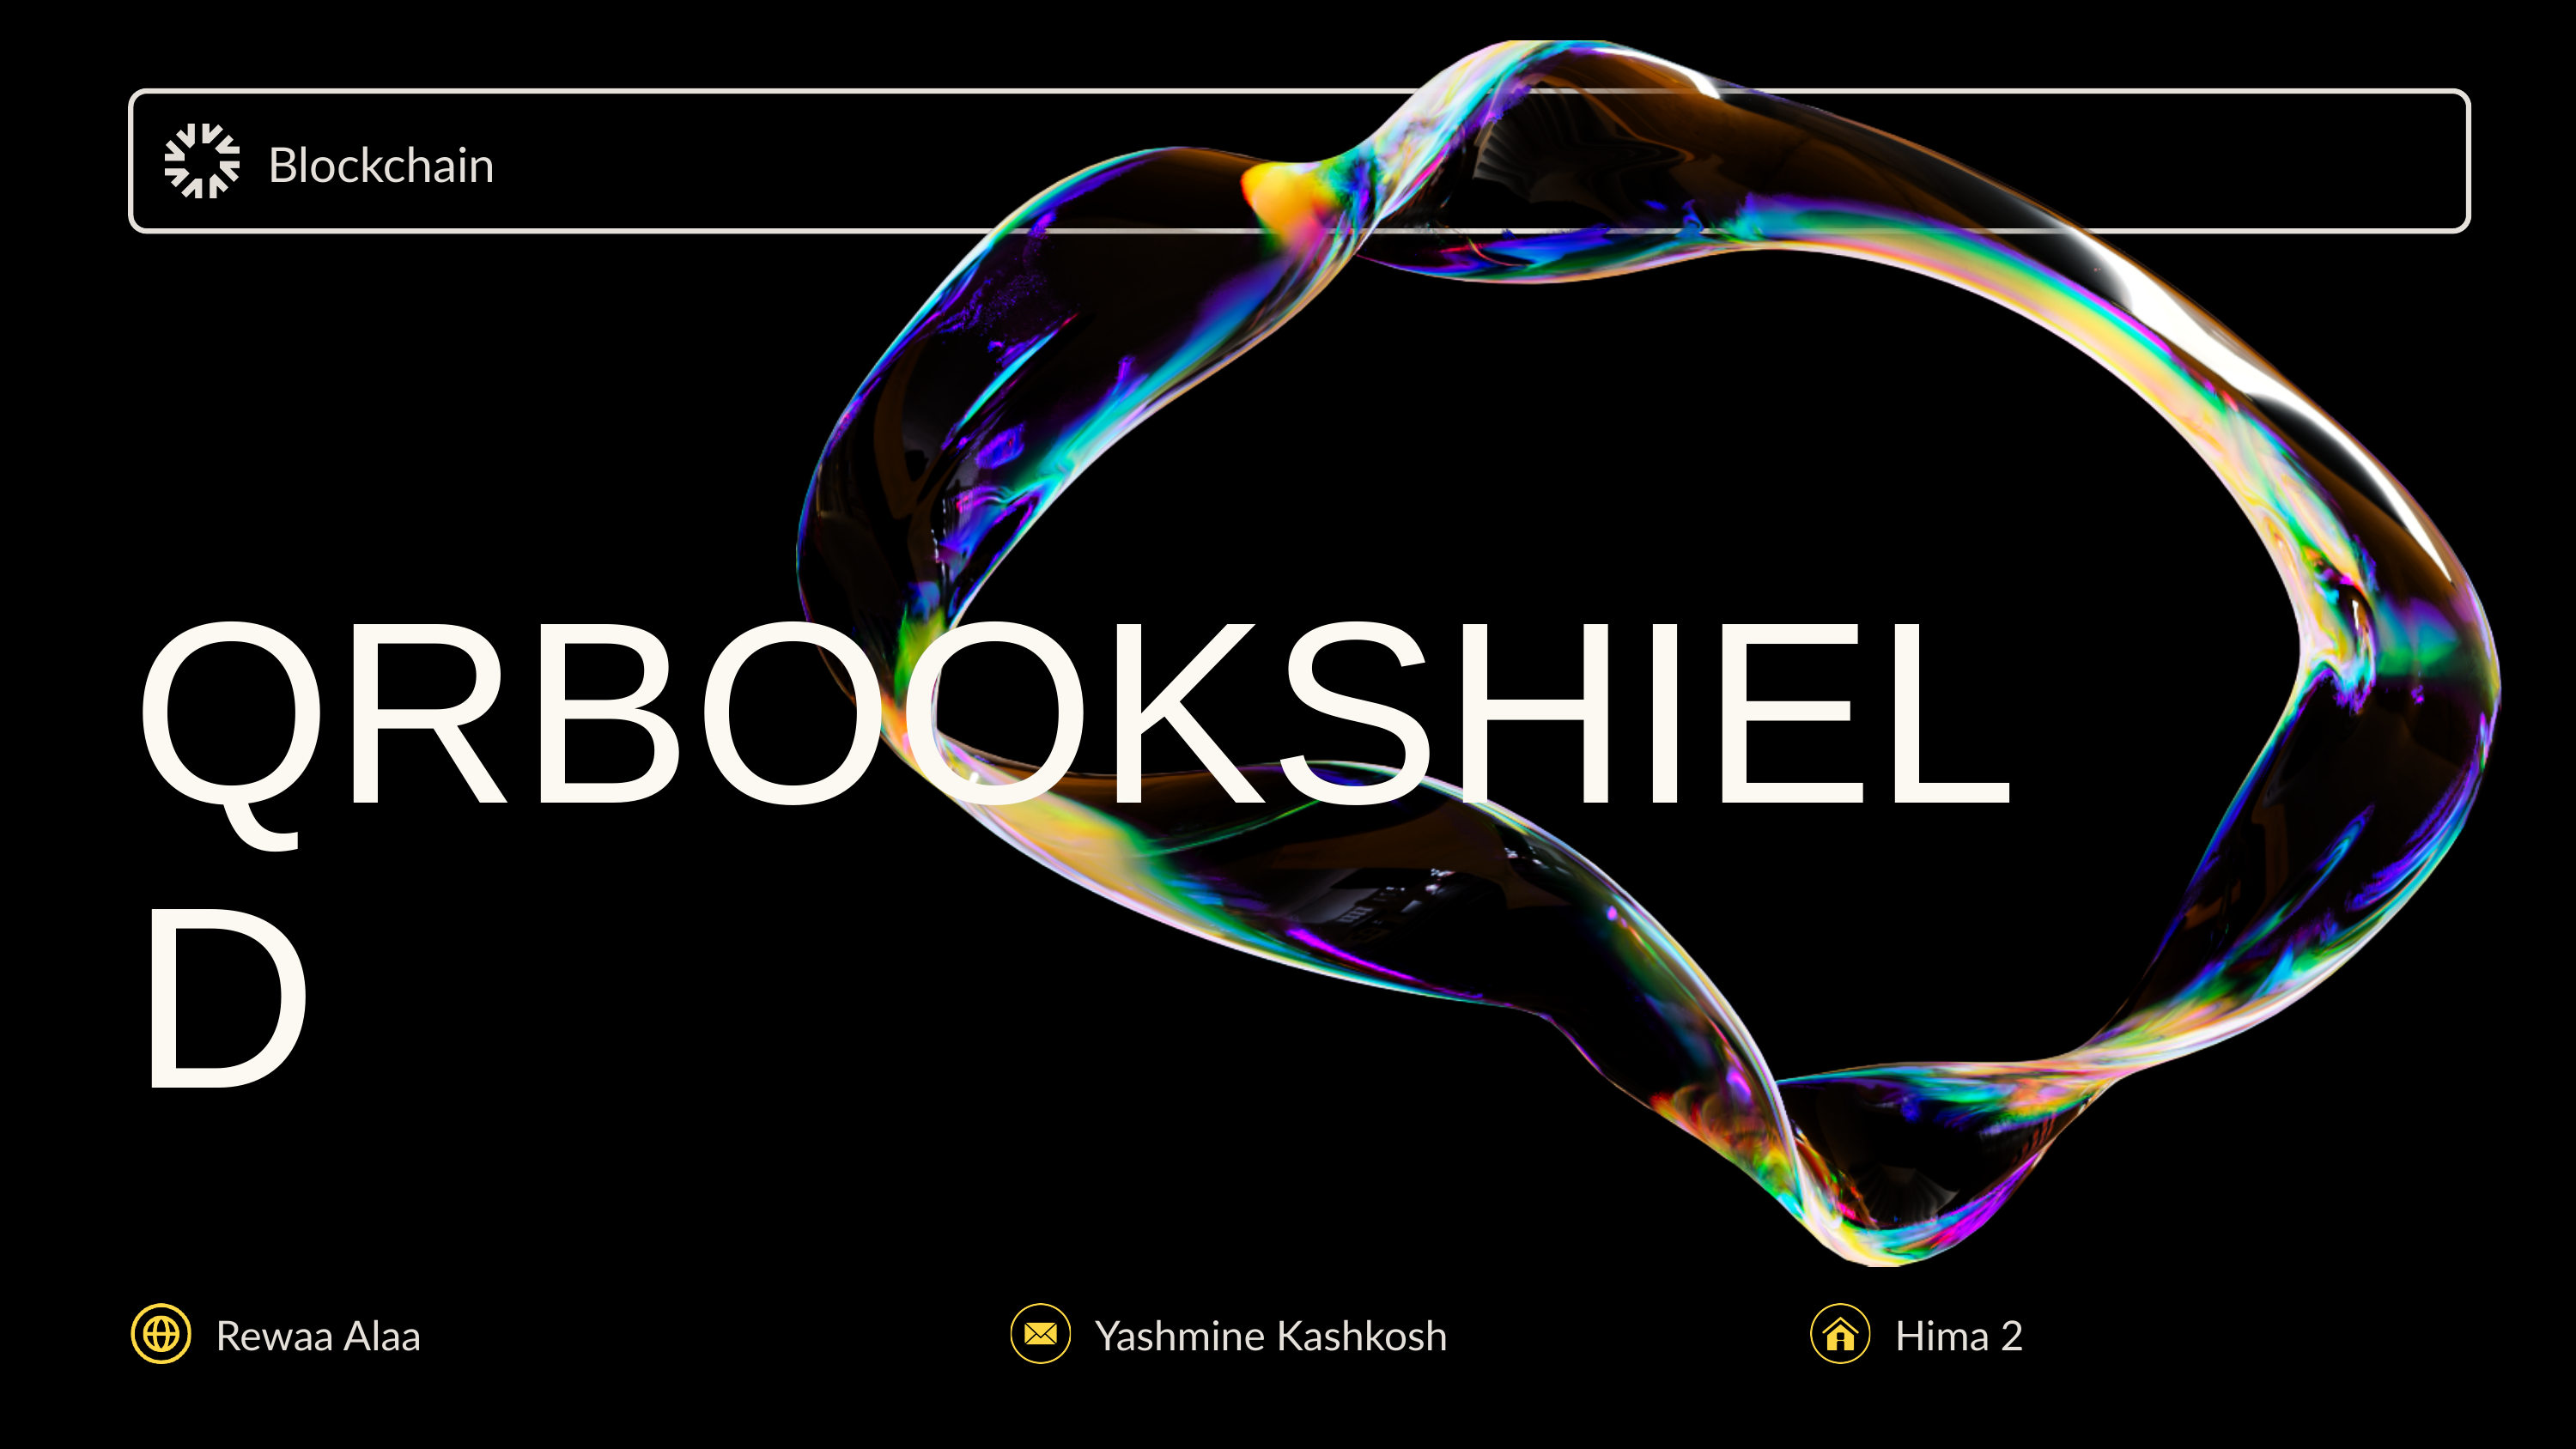

Blockchain
QRBOOKSHIELD
Rewaa Alaa
Yashmine Kashkosh
Hima 2